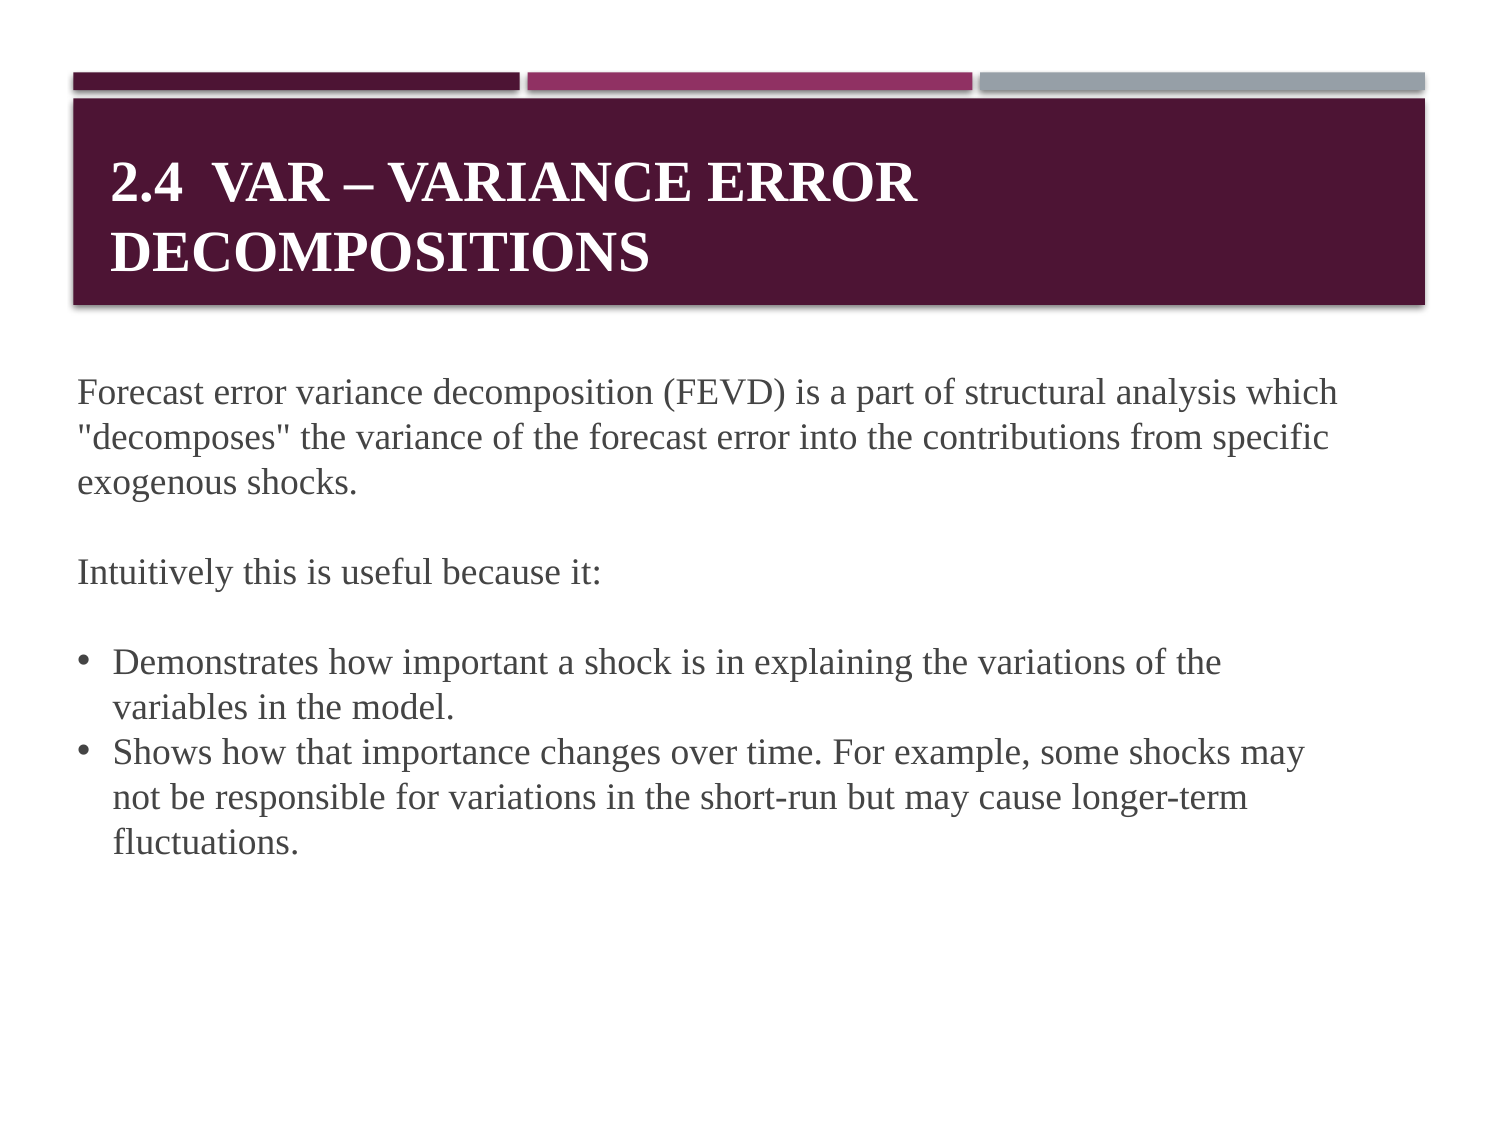

# 2.4  VAR – variance error decompositions
Forecast error variance decomposition (FEVD) is a part of structural analysis which "decomposes" the variance of the forecast error into the contributions from specific exogenous shocks.

Intuitively this is useful because it:

Demonstrates how important a shock is in explaining the variations of the variables in the model.
Shows how that importance changes over time. For example, some shocks may not be responsible for variations in the short-run but may cause longer-term fluctuations.